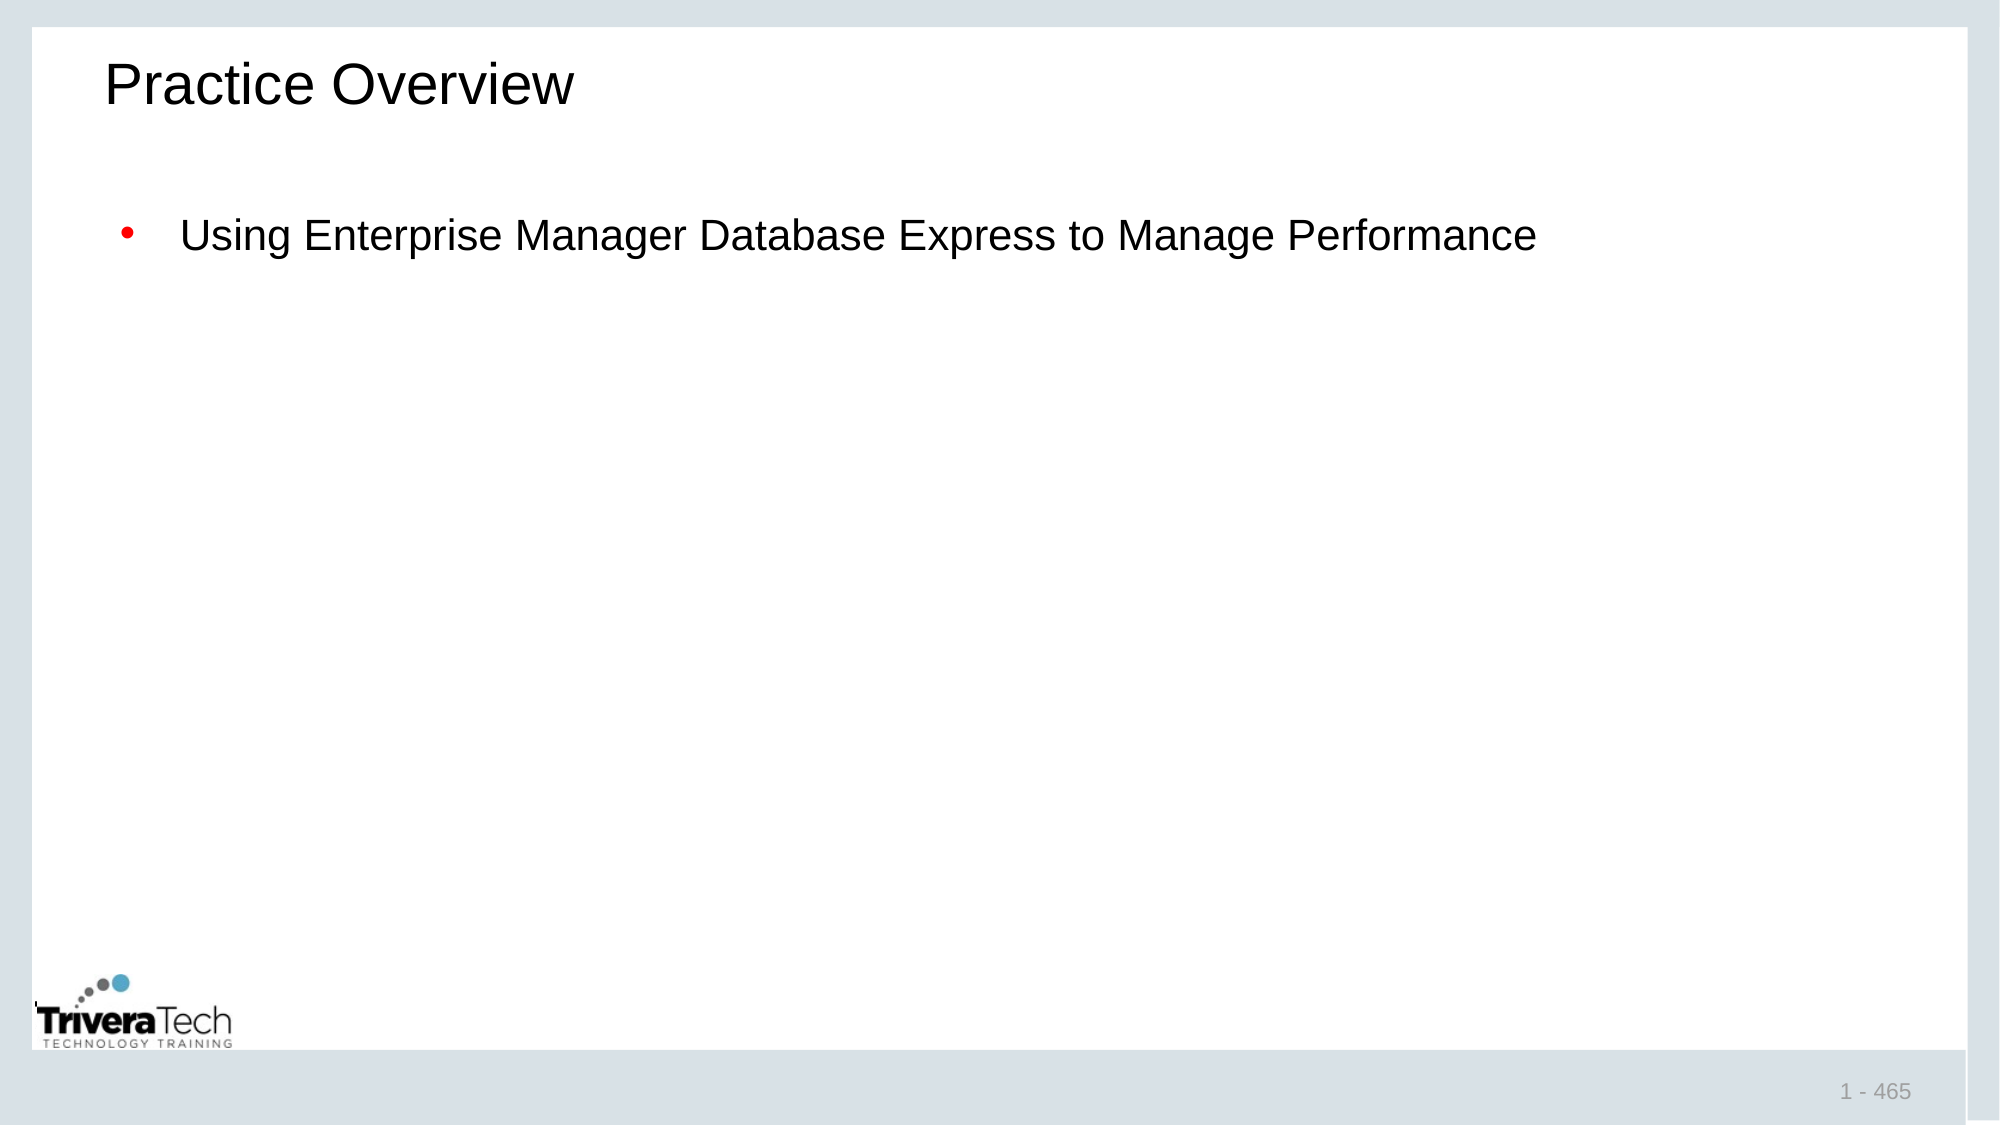

# Practice Overview
Using Enterprise Manager Database Express to Manage Performance